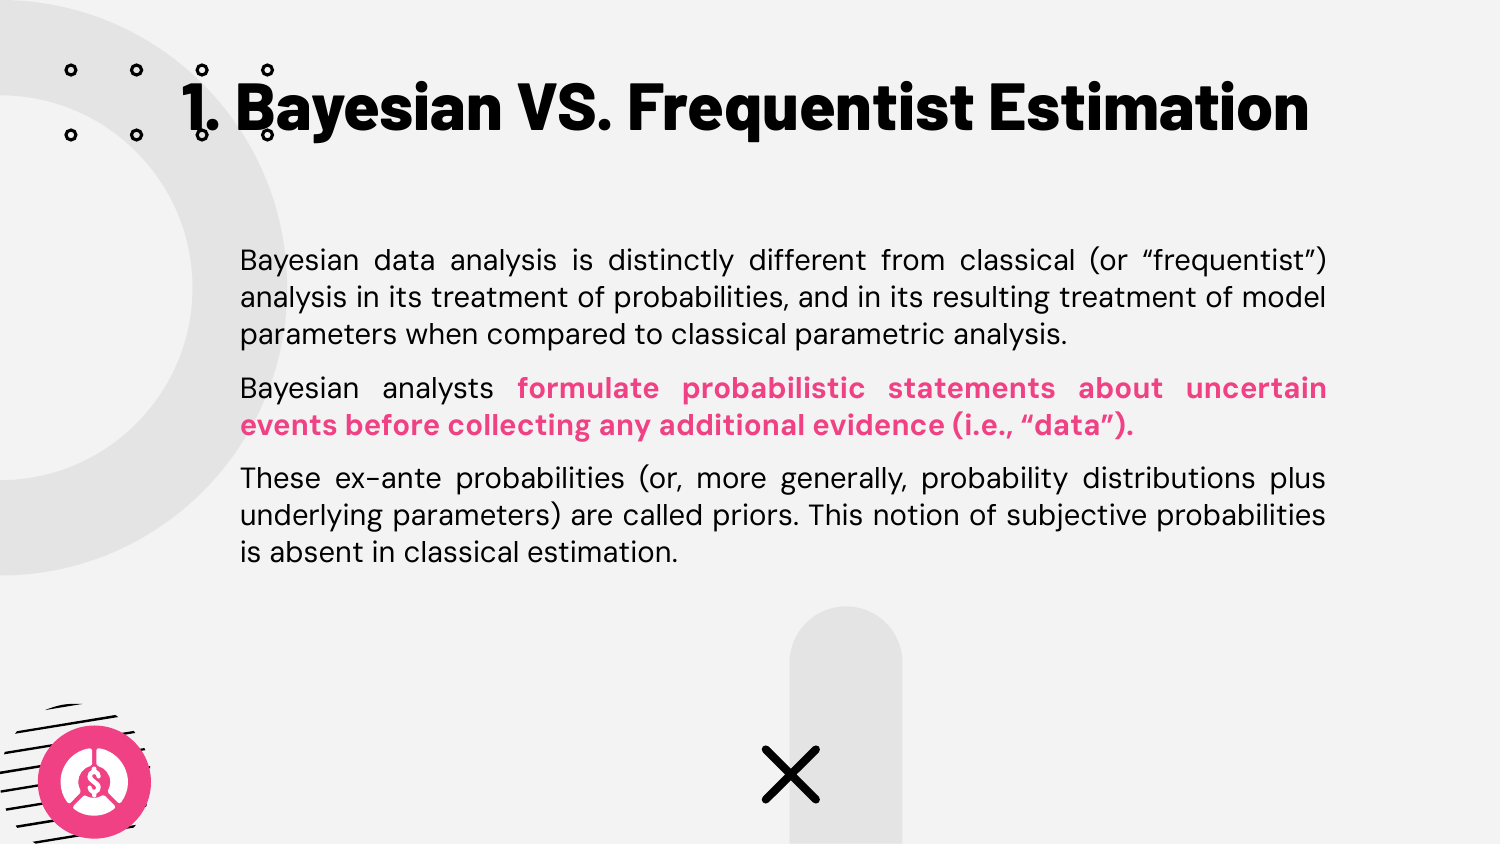

# 1. Bayesian VS. Frequentist Estimation
Bayesian data analysis is distinctly different from classical (or “frequentist”) analysis in its treatment of probabilities, and in its resulting treatment of model parameters when compared to classical parametric analysis.
Bayesian analysts formulate probabilistic statements about uncertain events before collecting any additional evidence (i.e., “data”).
These ex-ante probabilities (or, more generally, probability distributions plus underlying parameters) are called priors. This notion of subjective probabilities is absent in classical estimation.